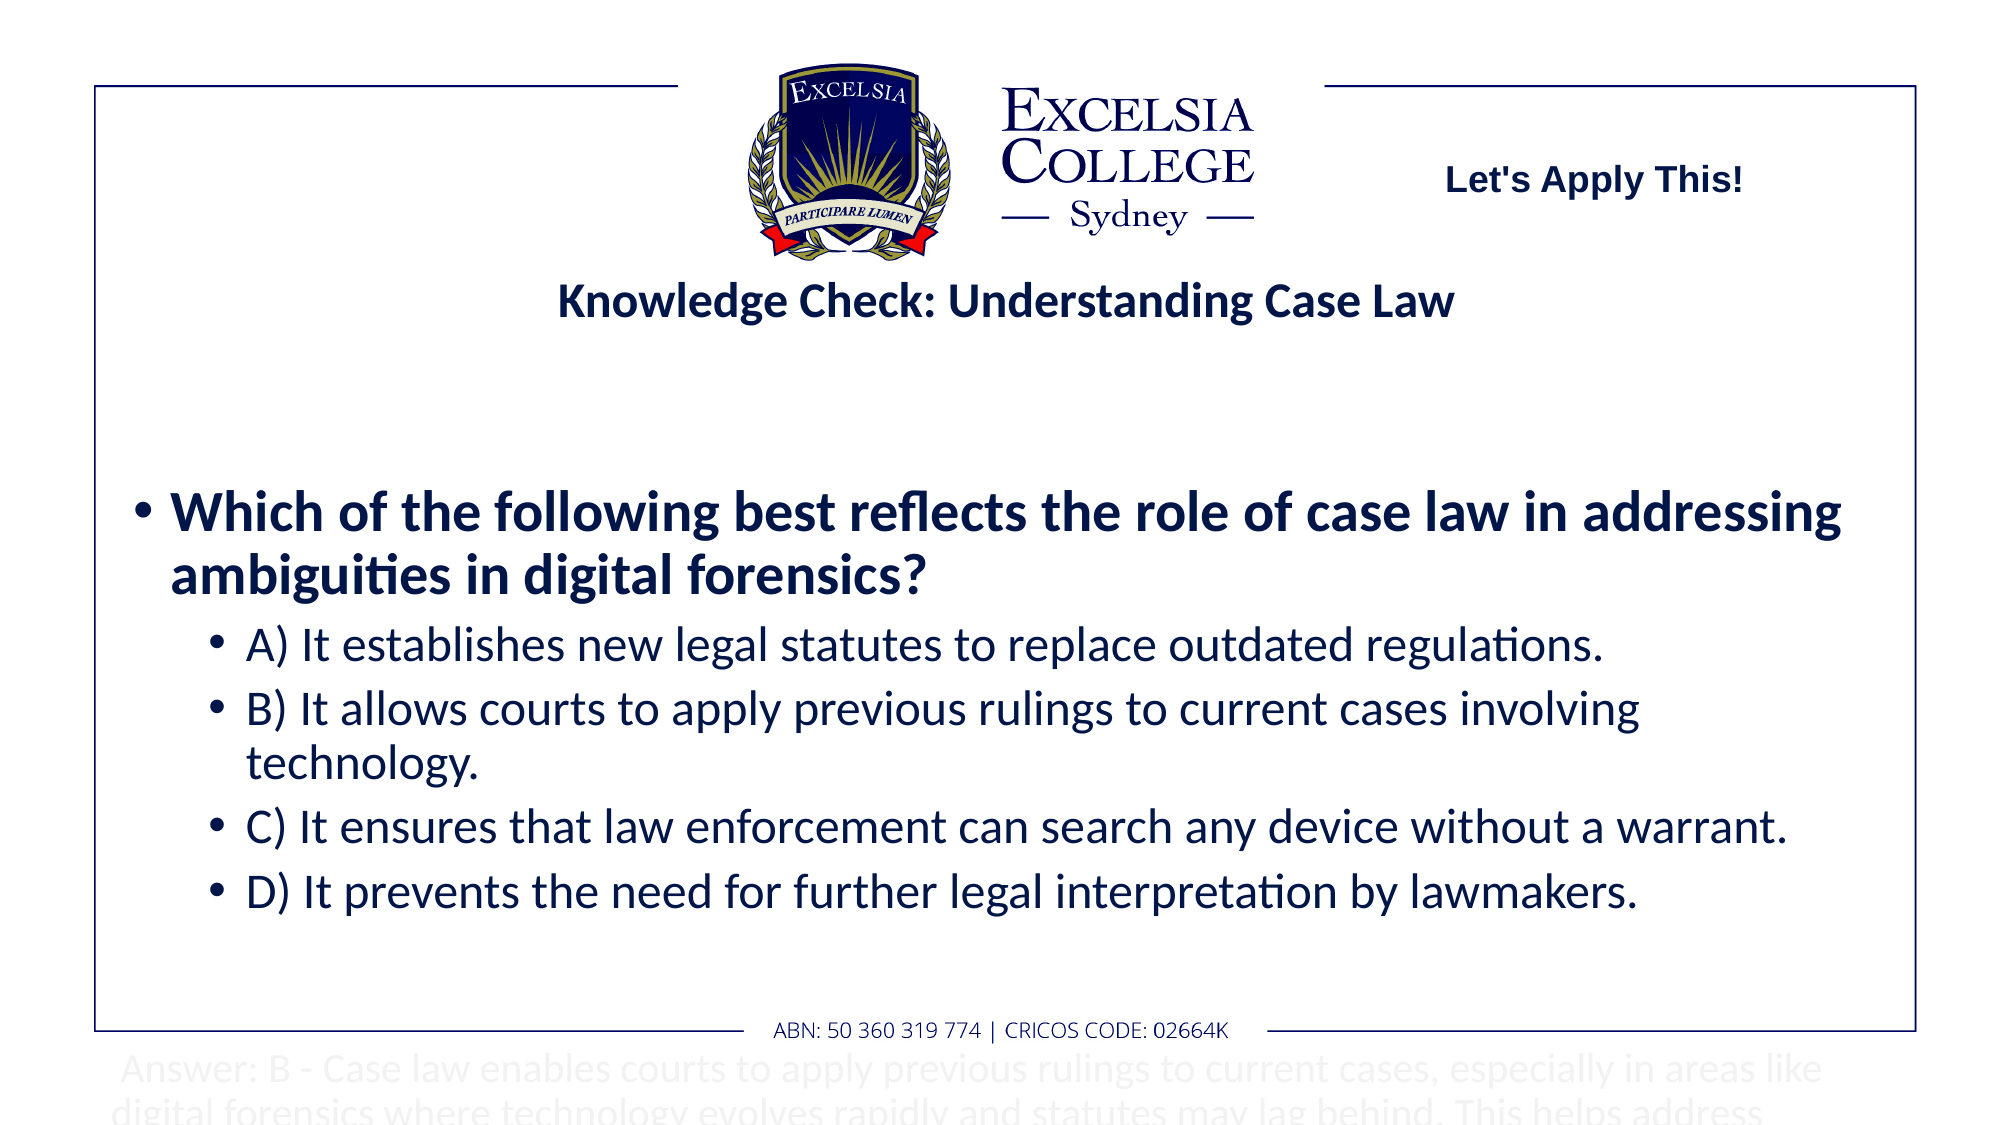

Let's Apply This!
# Knowledge Check: Understanding Case Law

Which of the following best reflects the role of case law in addressing ambiguities in digital forensics?
A) It establishes new legal statutes to replace outdated regulations.
B) It allows courts to apply previous rulings to current cases involving technology.
C) It ensures that law enforcement can search any device without a warrant.
D) It prevents the need for further legal interpretation by lawmakers.

 Answer: B - Case law enables courts to apply previous rulings to current cases, especially in areas like digital forensics where technology evolves rapidly and statutes may lag behind. This helps address ambiguities in laws related to digital evidence and privacy.